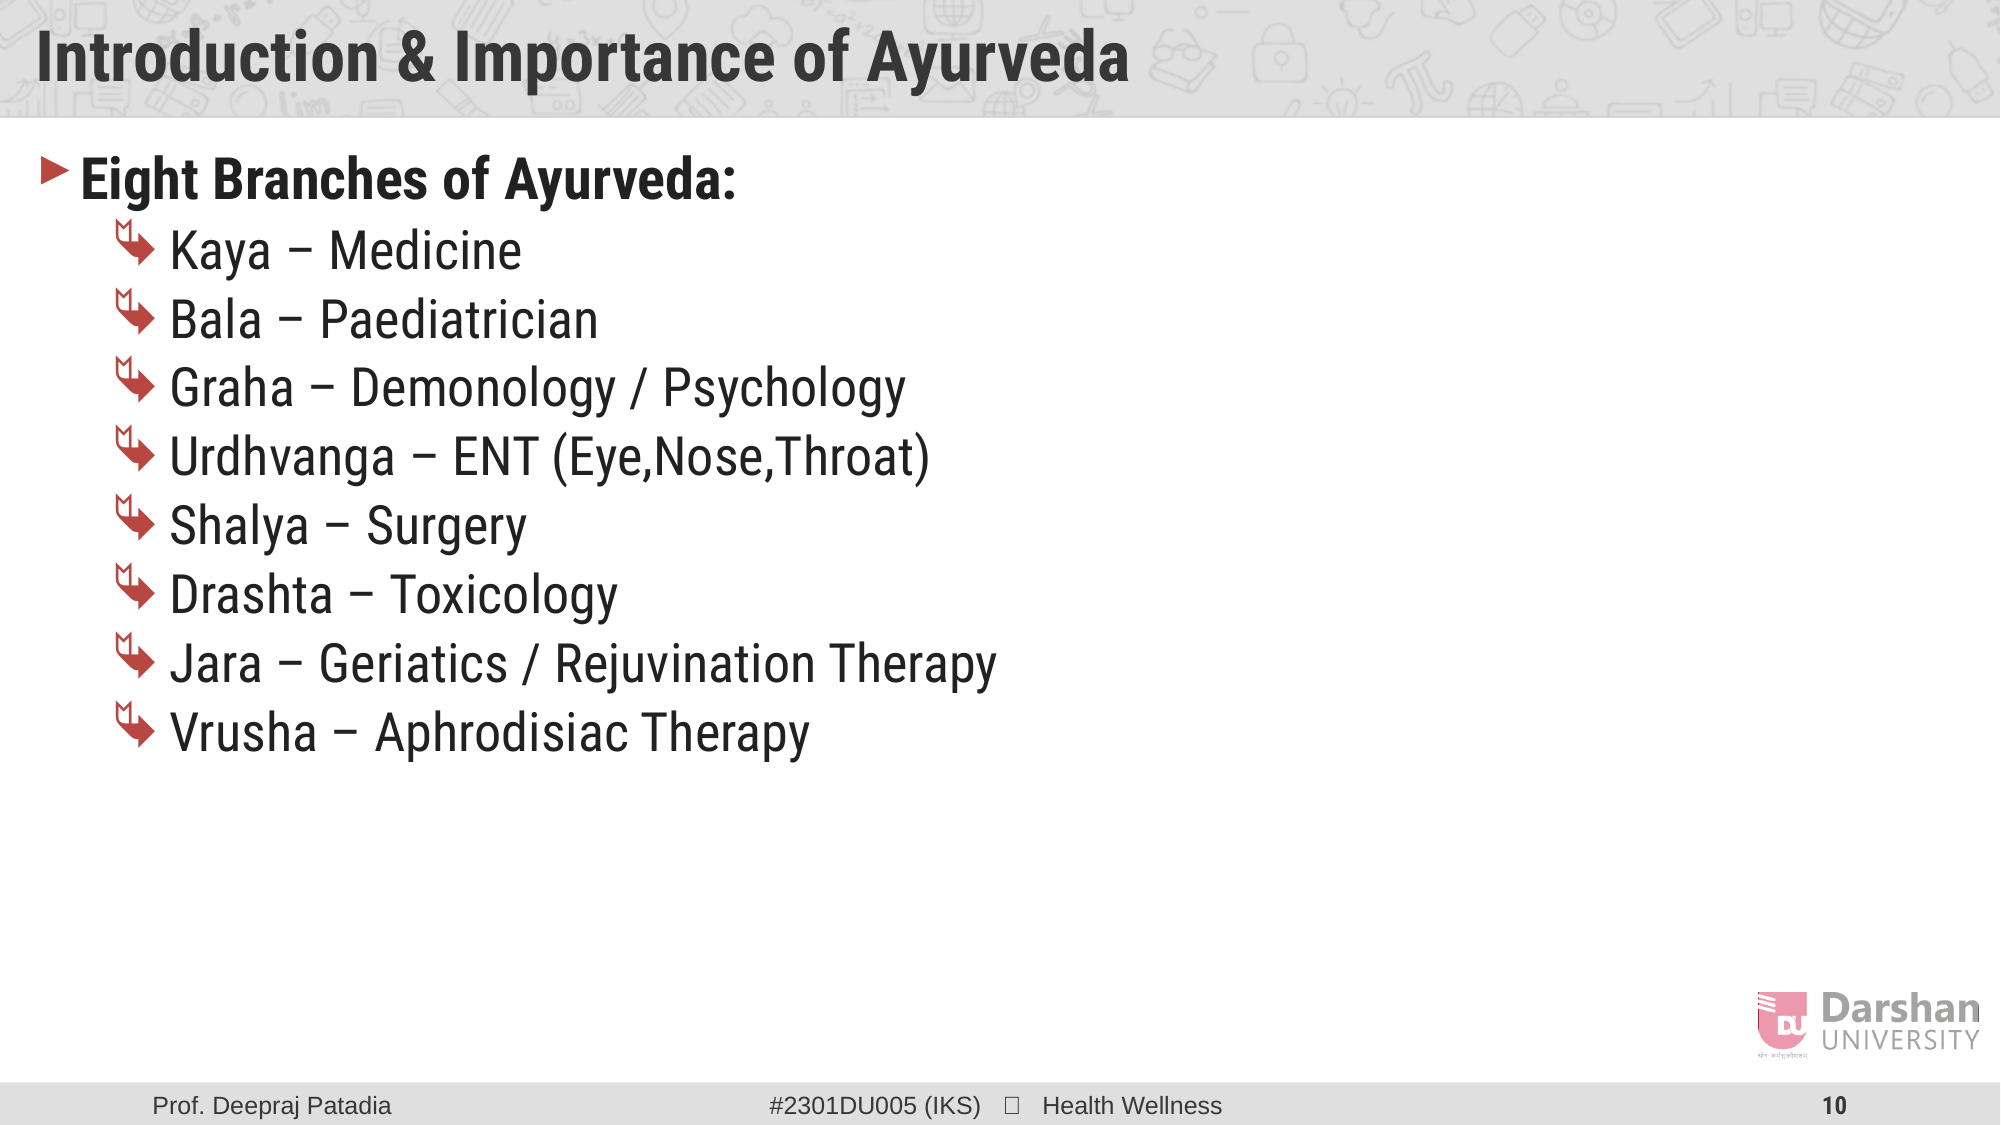

# Introduction & Importance of Ayurveda
Eight Branches of Ayurveda:
Kaya – Medicine
Bala – Paediatrician
Graha – Demonology / Psychology
Urdhvanga – ENT (Eye,Nose,Throat)
Shalya – Surgery
Drashta – Toxicology
Jara – Geriatics / Rejuvination Therapy
Vrusha – Aphrodisiac Therapy